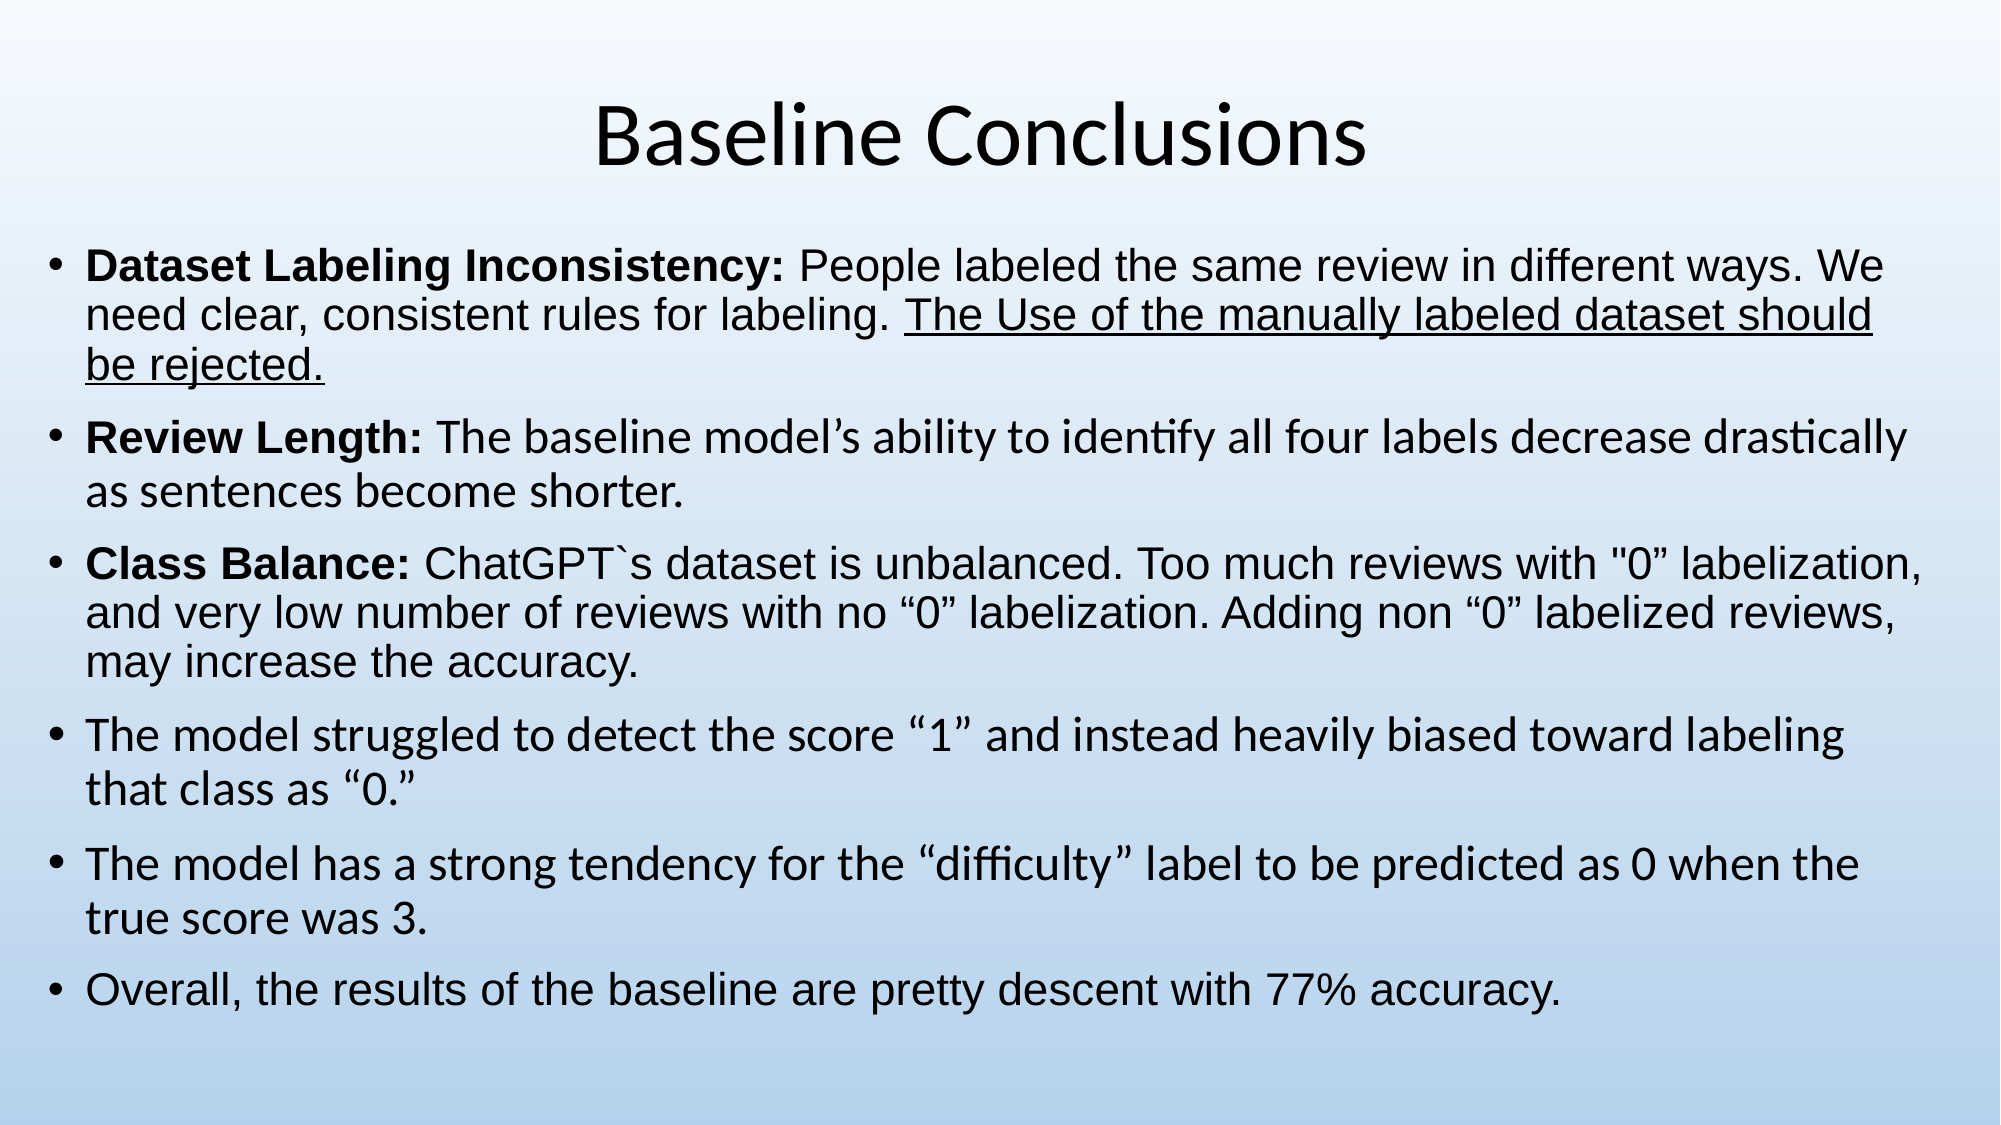

# Baseline Conclusions
Dataset Labeling Inconsistency: People labeled the same review in different ways. We need clear, consistent rules for labeling. The Use of the manually labeled dataset should be rejected.
Review Length: The baseline model’s ability to identify all four labels decrease drastically as sentences become shorter.
Class Balance: ChatGPT`s dataset is unbalanced. Too much reviews with "0” labelization, and very low number of reviews with no “0” labelization. Adding non “0” labelized reviews, may increase the accuracy.
The model struggled to detect the score “1” and instead heavily biased toward labeling that class as “0.”
The model has a strong tendency for the “difficulty” label to be predicted as 0 when the true score was 3.
Overall, the results of the baseline are pretty descent with 77% accuracy.